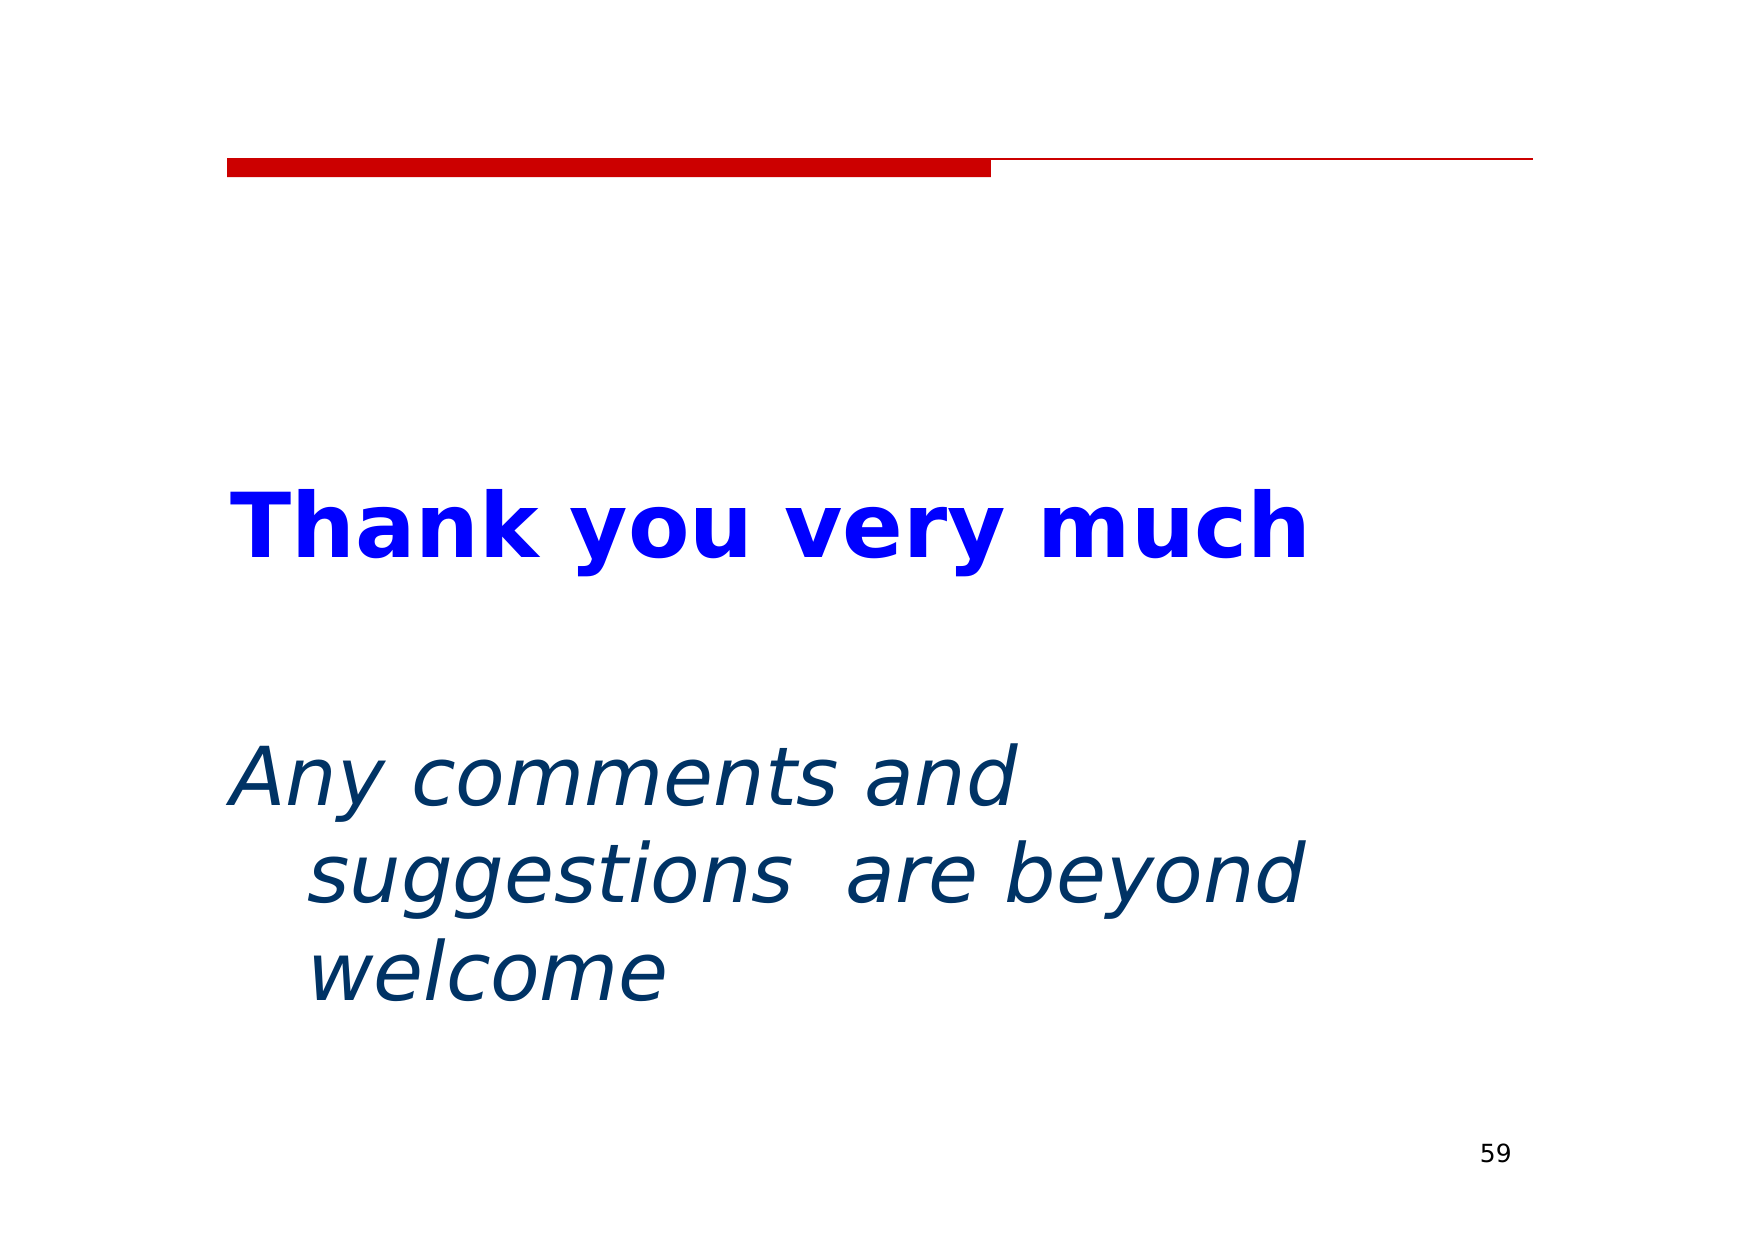

Thank you very much
Any comments and suggestions  are beyond welcome
59